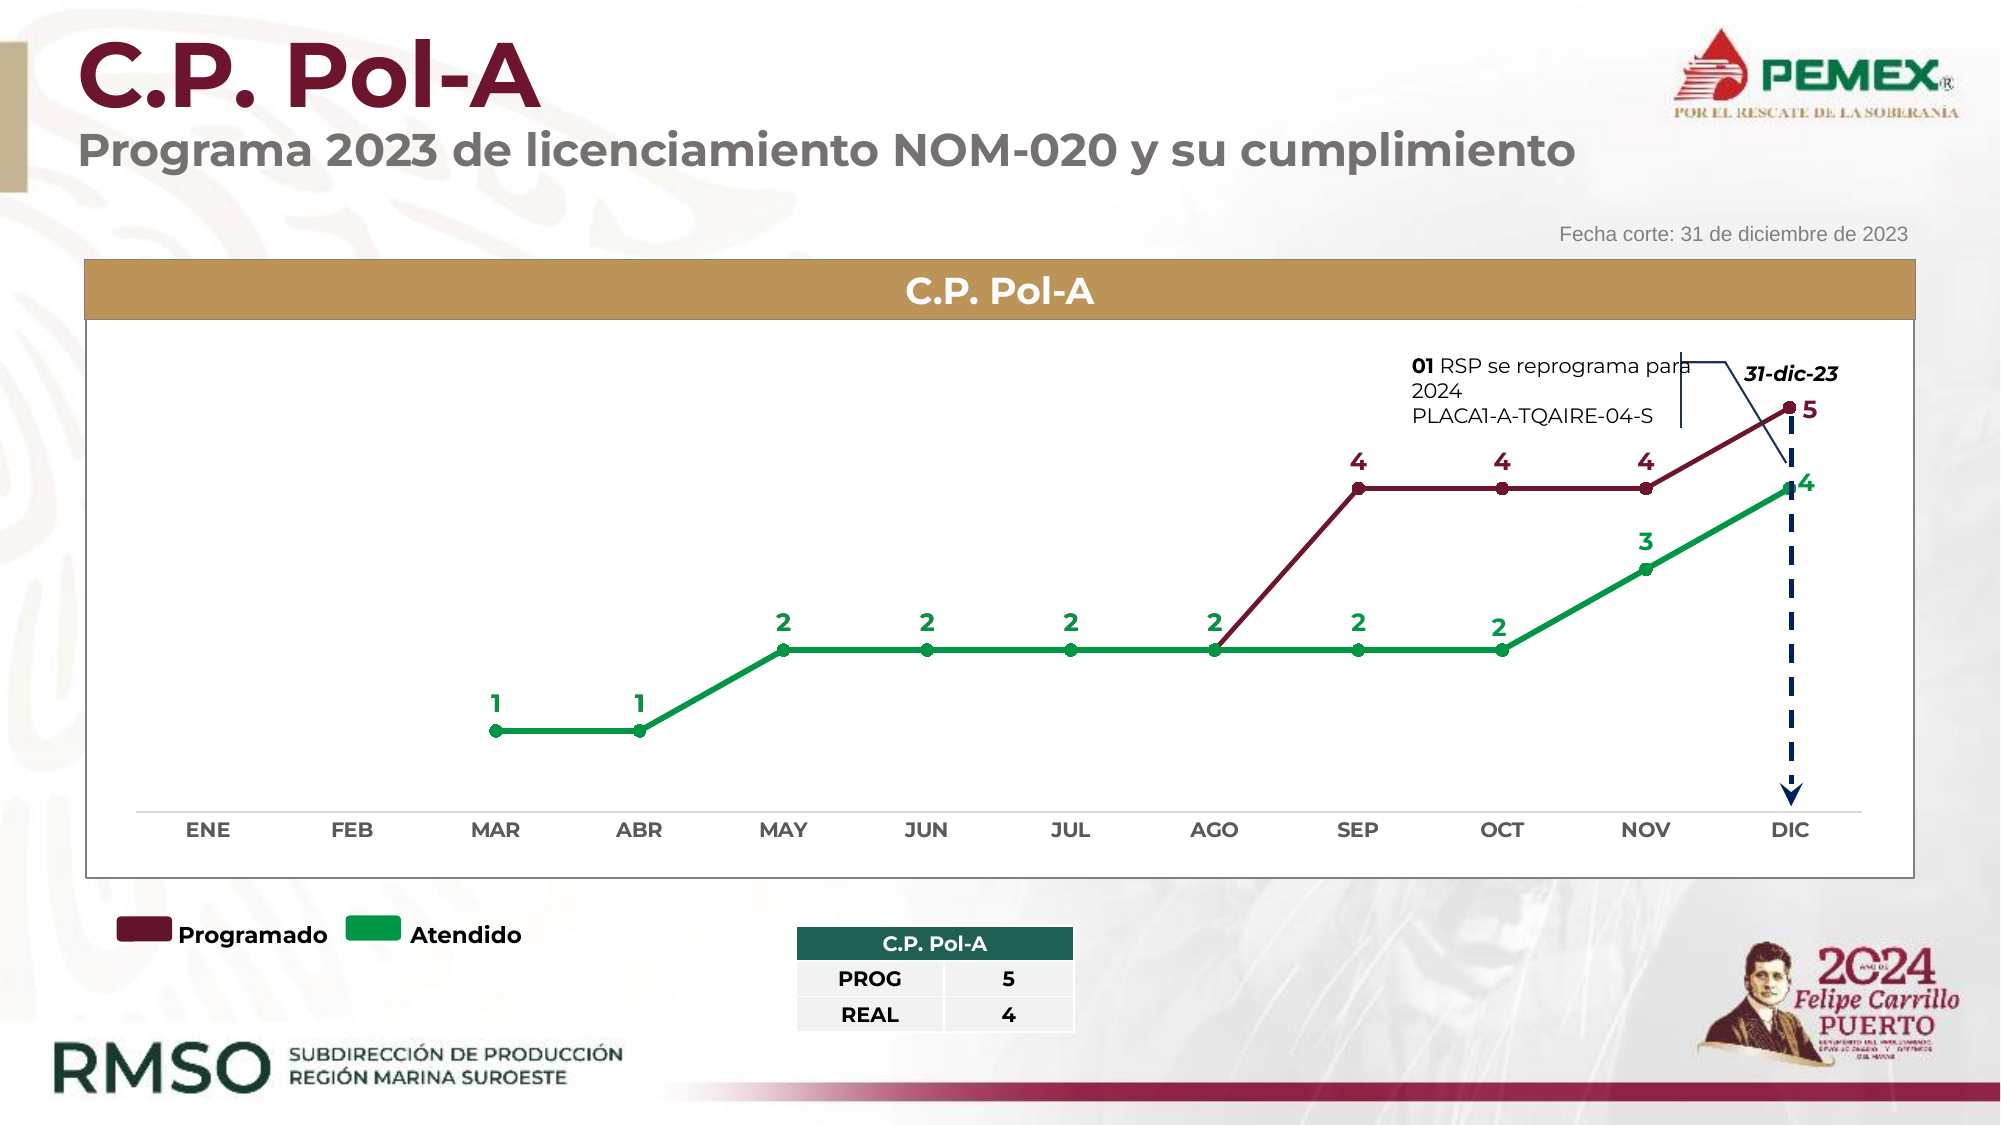

# C.P. Pol-A Programa 2023 de licenciamiento NOM-020 y su cumplimiento
Fecha corte: 31 de diciembre de 2023
C.P. Pol-A

### Chart

| Category | Programado | Realizado |
|---|---|---|
| ENE | None | None |
| FEB | None | None |
| MAR | 1.0 | 1.0 |
| ABR | 1.0 | 1.0 |
| MAY | 2.0 | 2.0 |
| JUN | 2.0 | 2.0 |
| JUL | 2.0 | 2.0 |
| AGO | 2.0 | 2.0 |
| SEP | 4.0 | 2.0 |
| OCT | 4.0 | 2.0 |
| NOV | 4.0 | 3.0 |
| DIC | 5.0 | 4.0 |
01 RSP se reprograma para 2024
PLACA1-A-TQAIRE-04-S
31-dic-23
Atendido

Programado

| C.P. Pol-A |  |
| --- | --- |
| PROG | 5 |
| REAL | 4 |